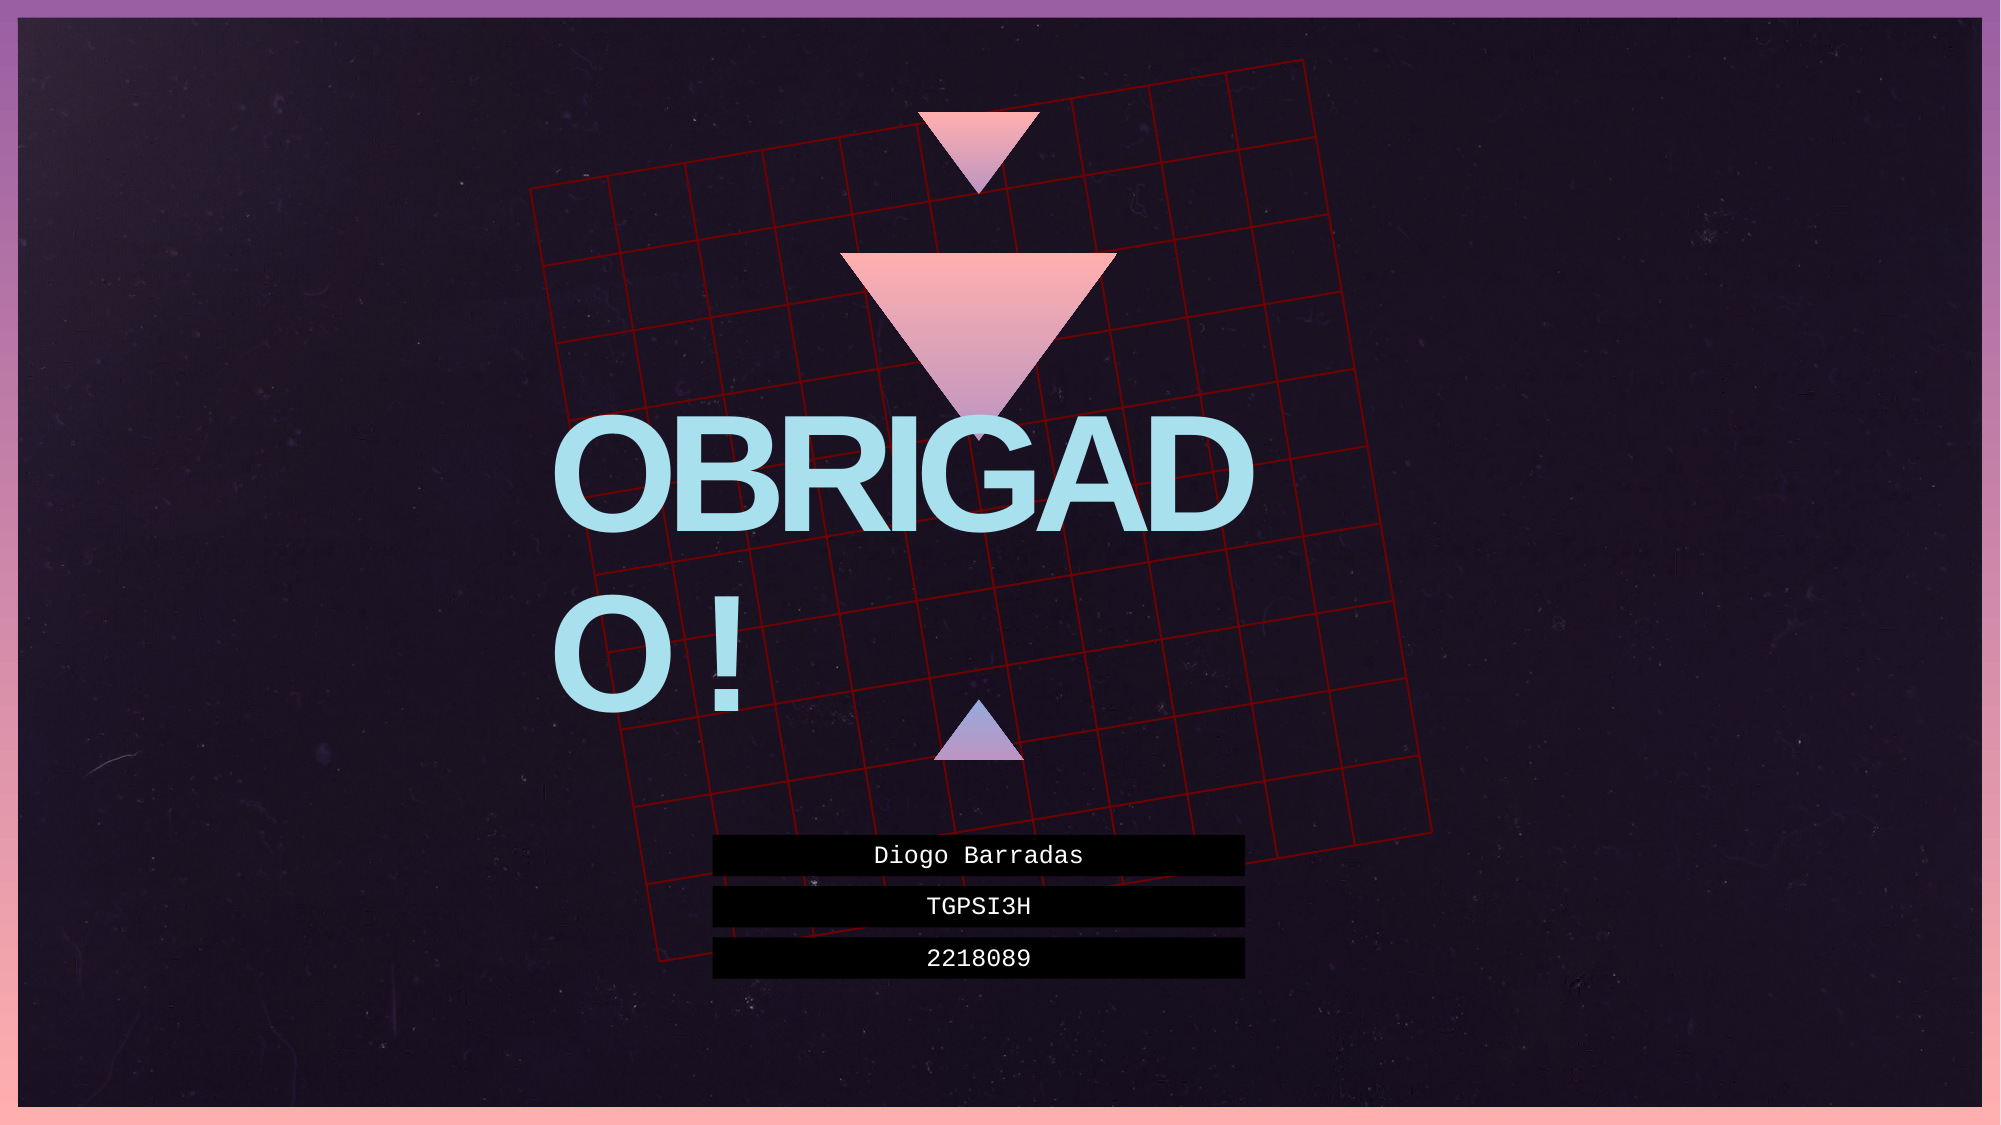

# OBRIGADO !
Diogo Barradas
TGPSI3H
2218089